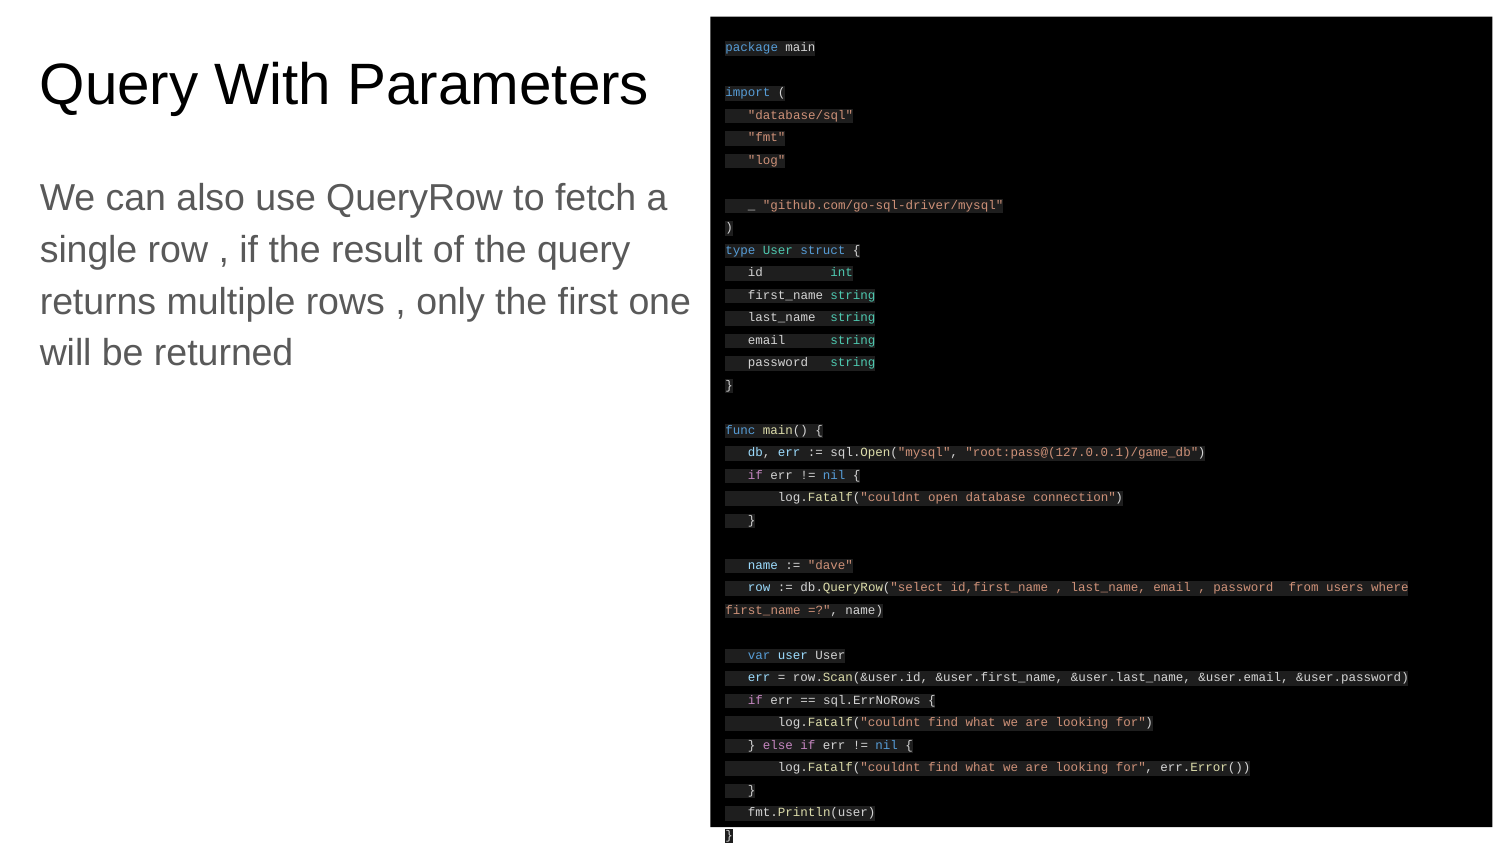

package main

import (
   "database/sql"
   "fmt"
   "log"

   _ "github.com/go-sql-driver/mysql"
)
type User struct {
   id         int
   first_name string
   last_name  string
   email      string
   password   string
}

func main() {
   db, err := sql.Open("mysql", "root:pass@(127.0.0.1)/game_db")
   if err != nil {
       log.Fatalf("couldnt open database connection")
   }

   name := "dave"
   row := db.QueryRow("select id,first_name , last_name, email , password  from users where first_name =?", name)

   var user User
   err = row.Scan(&user.id, &user.first_name, &user.last_name, &user.email, &user.password)
   if err == sql.ErrNoRows {
       log.Fatalf("couldnt find what we are looking for")
   } else if err != nil {
       log.Fatalf("couldnt find what we are looking for", err.Error())
   }
   fmt.Println(user)
}

# Query With Parameters
We can also use QueryRow to fetch a single row , if the result of the query returns multiple rows , only the first one will be returned